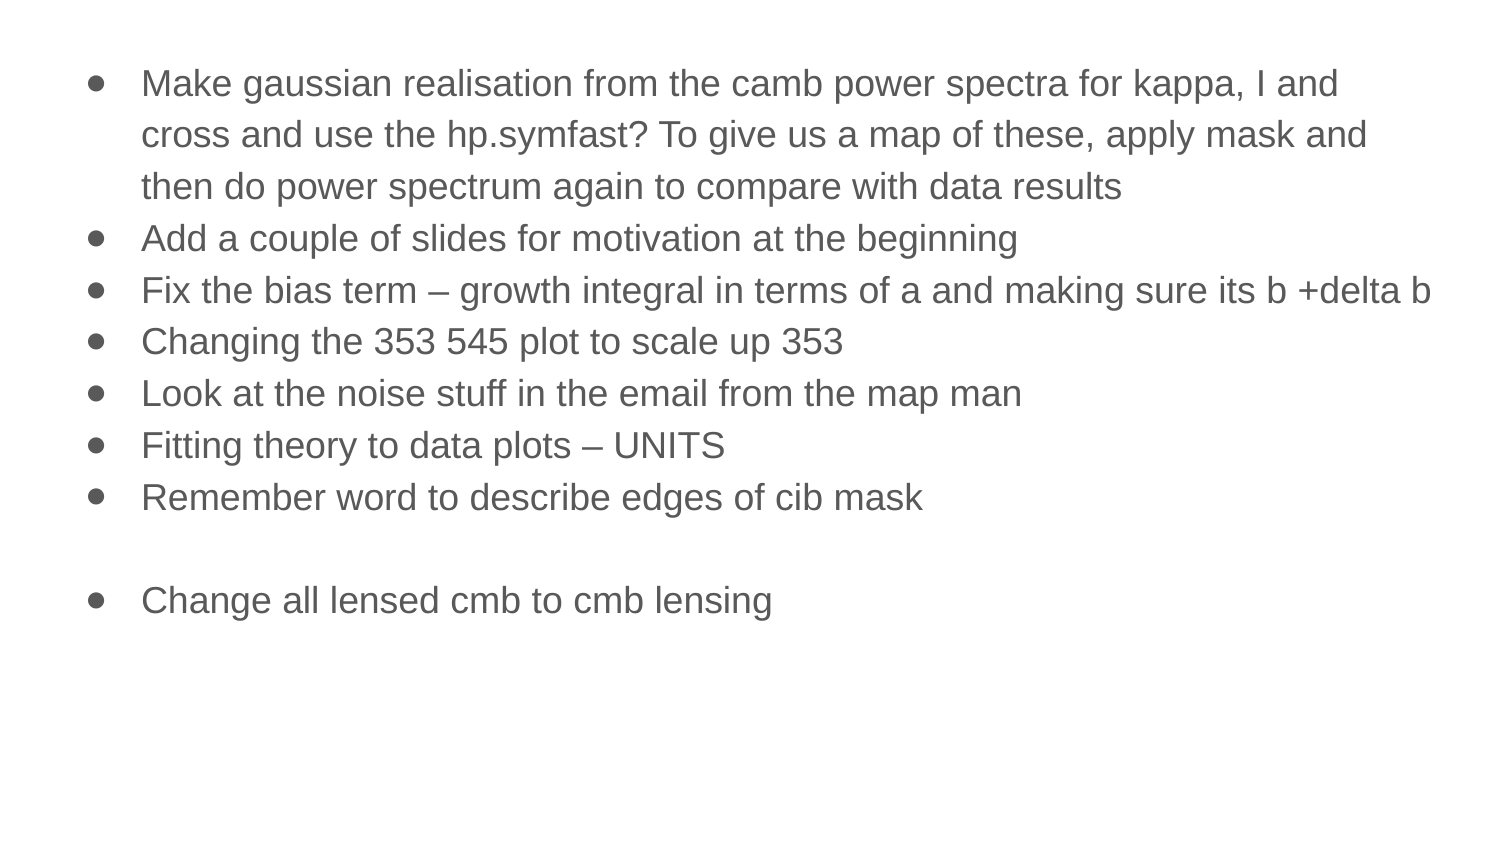

Make gaussian realisation from the camb power spectra for kappa, I and cross and use the hp.symfast? To give us a map of these, apply mask and then do power spectrum again to compare with data results
Add a couple of slides for motivation at the beginning
Fix the bias term – growth integral in terms of a and making sure its b +delta b
Changing the 353 545 plot to scale up 353
Look at the noise stuff in the email from the map man
Fitting theory to data plots – UNITS
Remember word to describe edges of cib mask

Change all lensed cmb to cmb lensing